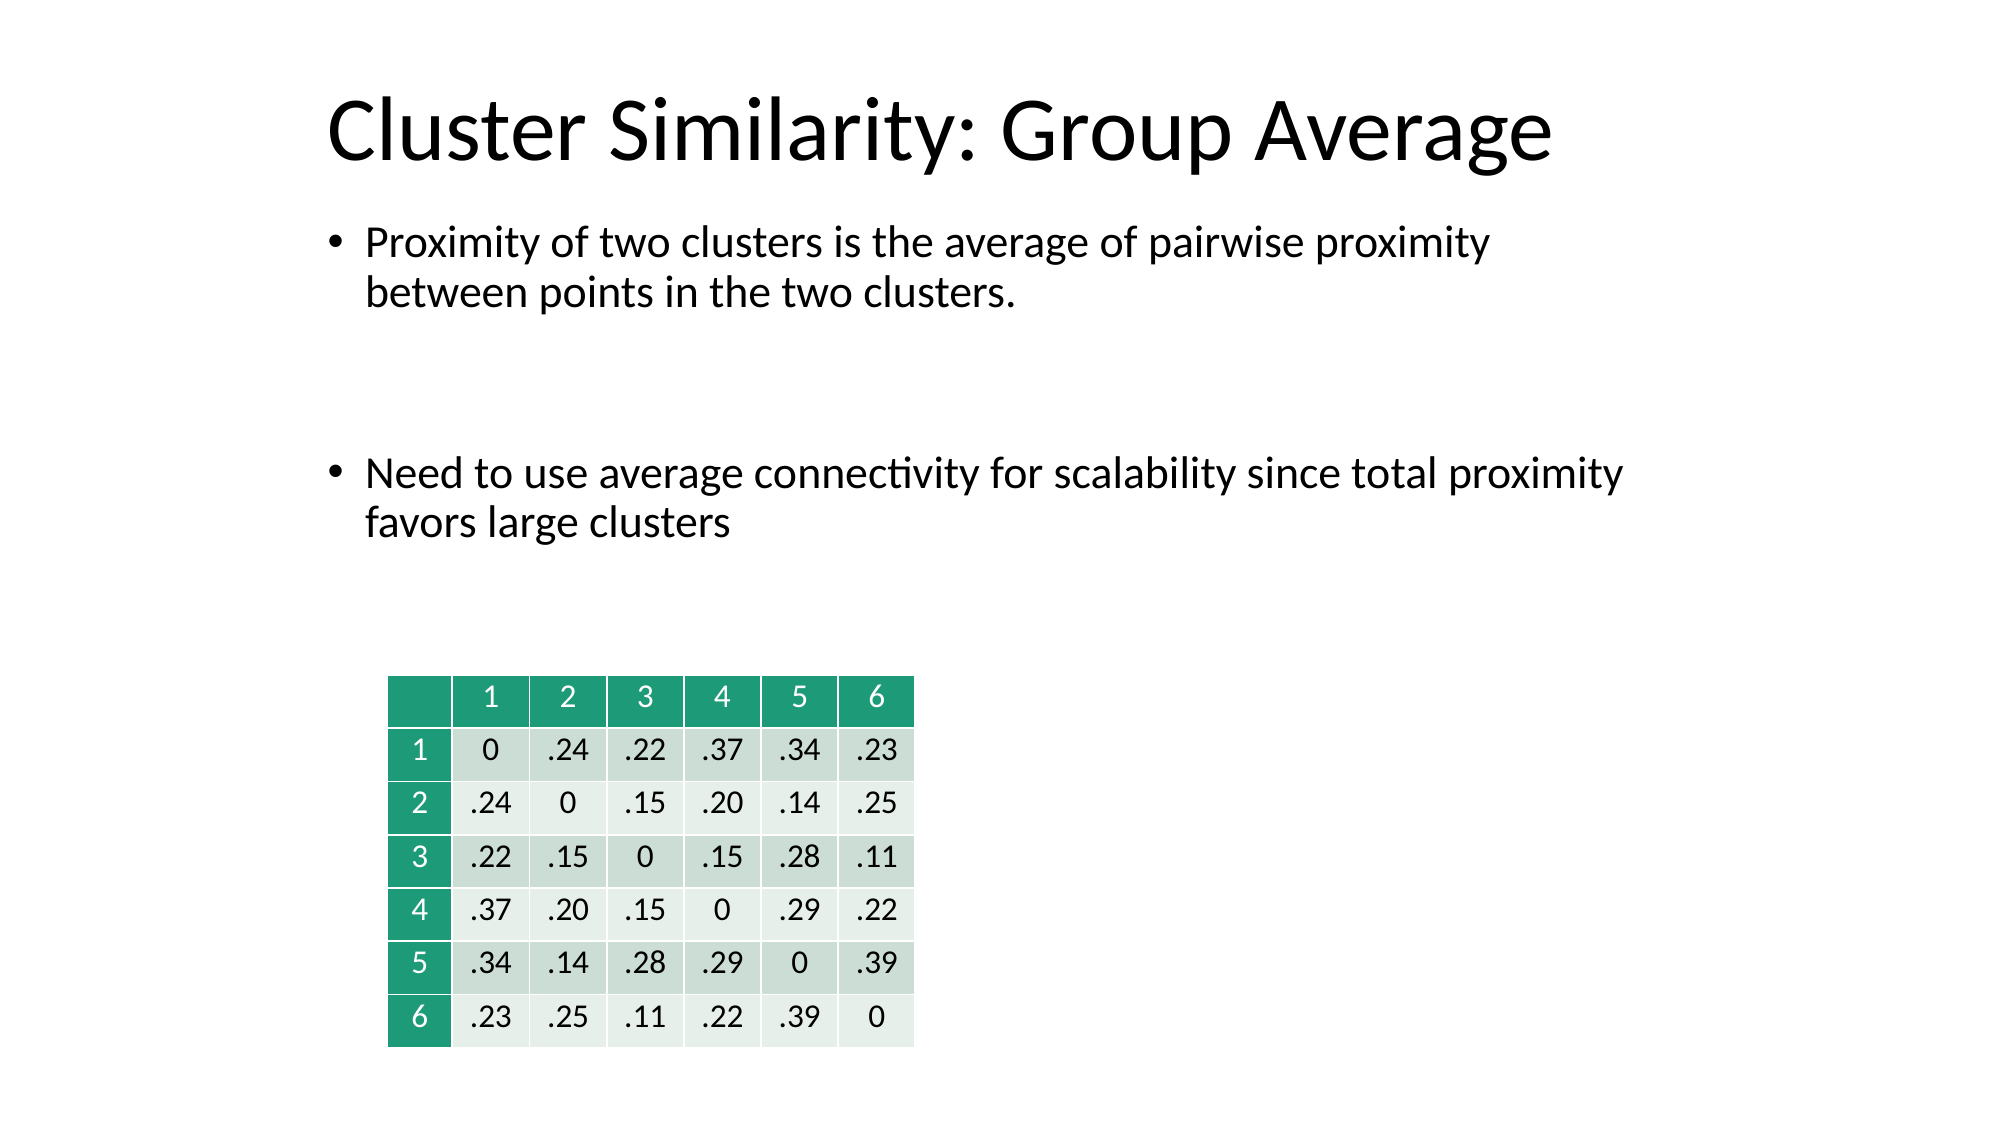

# Cluster Similarity: Group Average
Proximity of two clusters is the average of pairwise proximity between points in the two clusters.

Need to use average connectivity for scalability since total proximity favors large clusters

|  | 1 | 2 | 3 | 4 | 5 | 6 |
| --- | --- | --- | --- | --- | --- | --- |
| 1 | 0 | .24 | .22 | .37 | .34 | .23 |
| 2 | .24 | 0 | .15 | .20 | .14 | .25 |
| 3 | .22 | .15 | 0 | .15 | .28 | .11 |
| 4 | .37 | .20 | .15 | 0 | .29 | .22 |
| 5 | .34 | .14 | .28 | .29 | 0 | .39 |
| 6 | .23 | .25 | .11 | .22 | .39 | 0 |